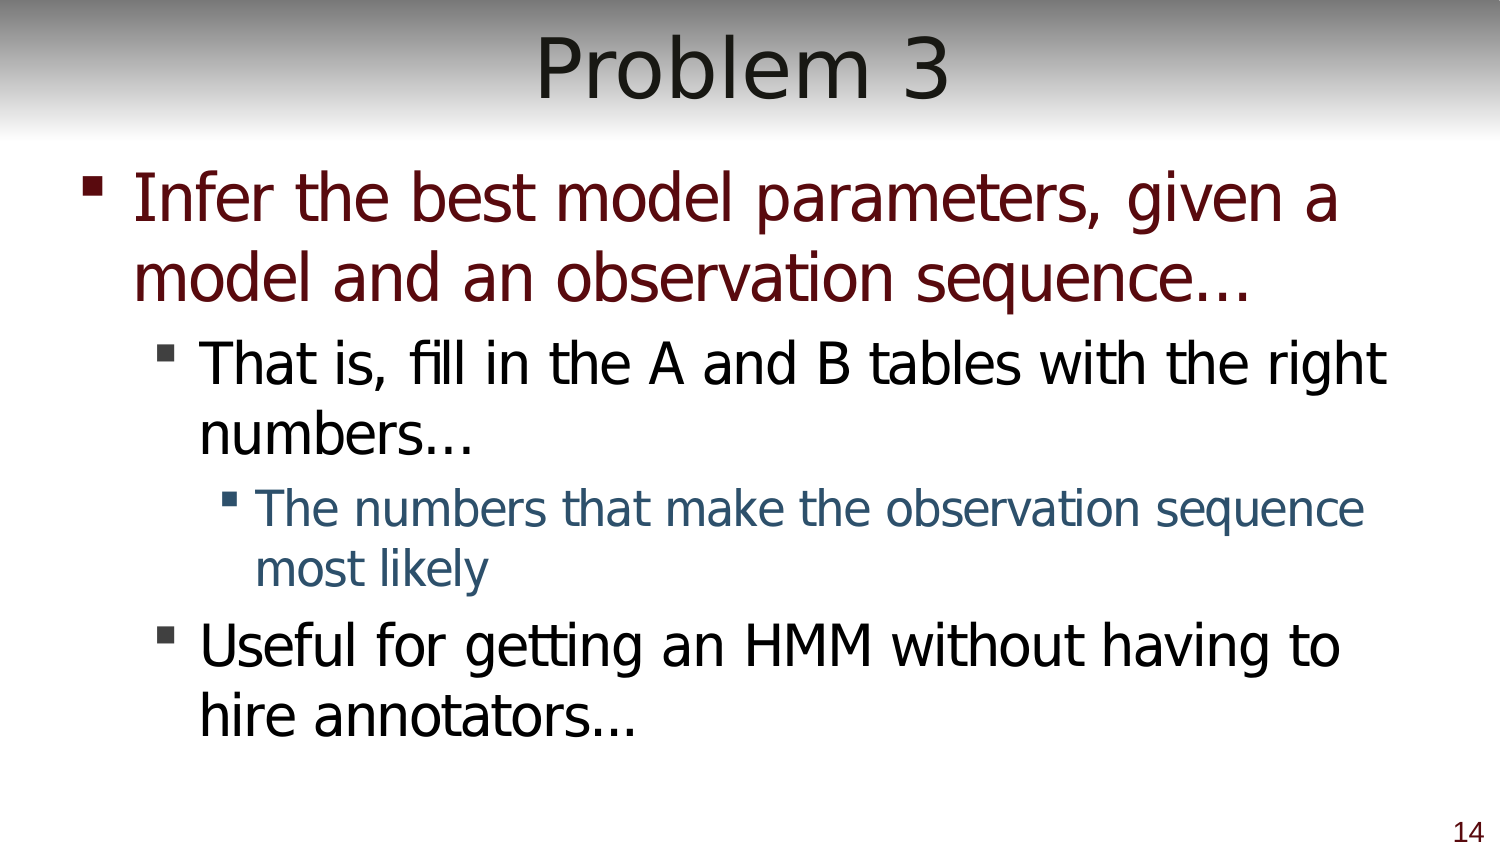

# Problem 3
Infer the best model parameters, given a model and an observation sequence...
That is, fill in the A and B tables with the right numbers...
The numbers that make the observation sequence most likely
Useful for getting an HMM without having to hire annotators…
14